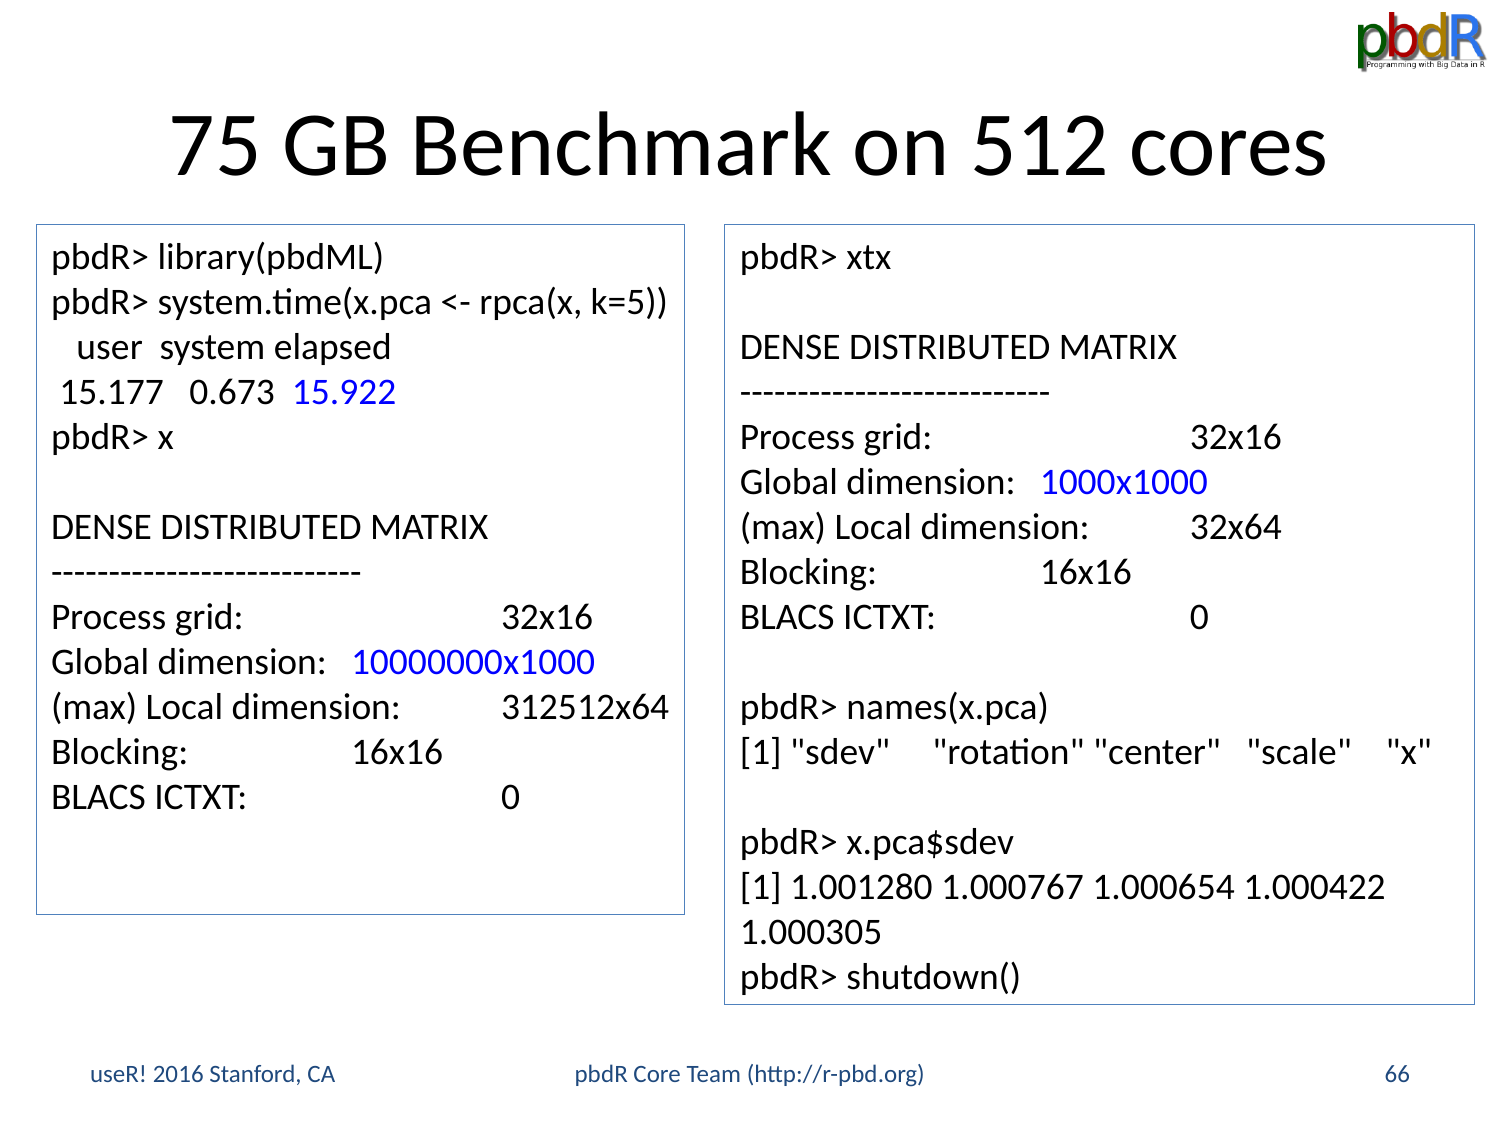

# 75 GB Benchmark on 512 cores
pbdR> library(pbdML)
pbdR> system.time(x.pca <- rpca(x, k=5))
   user  system elapsed
 15.177   0.673  15.922
pbdR> x

DENSE DISTRIBUTED MATRIX
---------------------------
Process grid:		32x16
Global dimension:	10000000x1000
(max) Local dimension:	312512x64
Blocking:		16x16
BLACS ICTXT:		0

pbdR> xtx

DENSE DISTRIBUTED MATRIX
---------------------------
Process grid:		32x16
Global dimension:	1000x1000
(max) Local dimension:	32x64
Blocking:		16x16
BLACS ICTXT:		0

pbdR> names(x.pca)
[1] "sdev"     "rotation" "center"   "scale"    "x"
pbdR> x.pca$sdev
[1] 1.001280 1.000767 1.000654 1.000422 1.000305
pbdR> shutdown()
useR! 2016 Stanford, CA
pbdR Core Team (http://r-pbd.org)
66